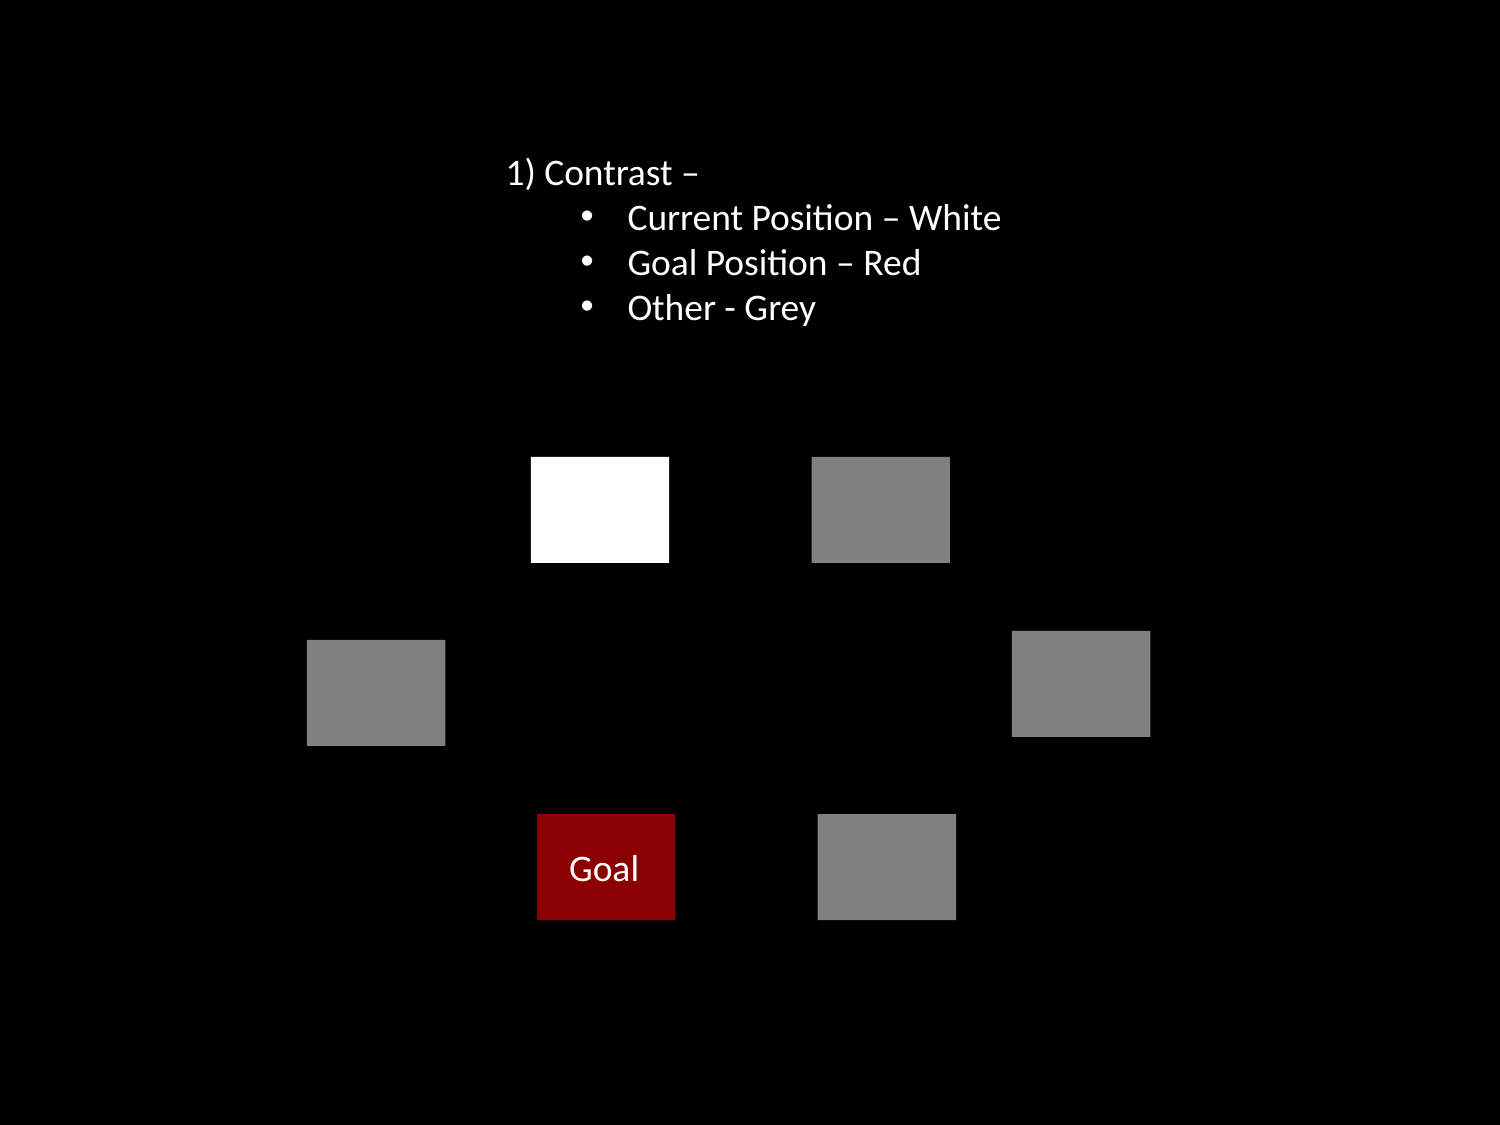

1) Contrast –
Current Position – White
Goal Position – Red
Other - Grey

Goal